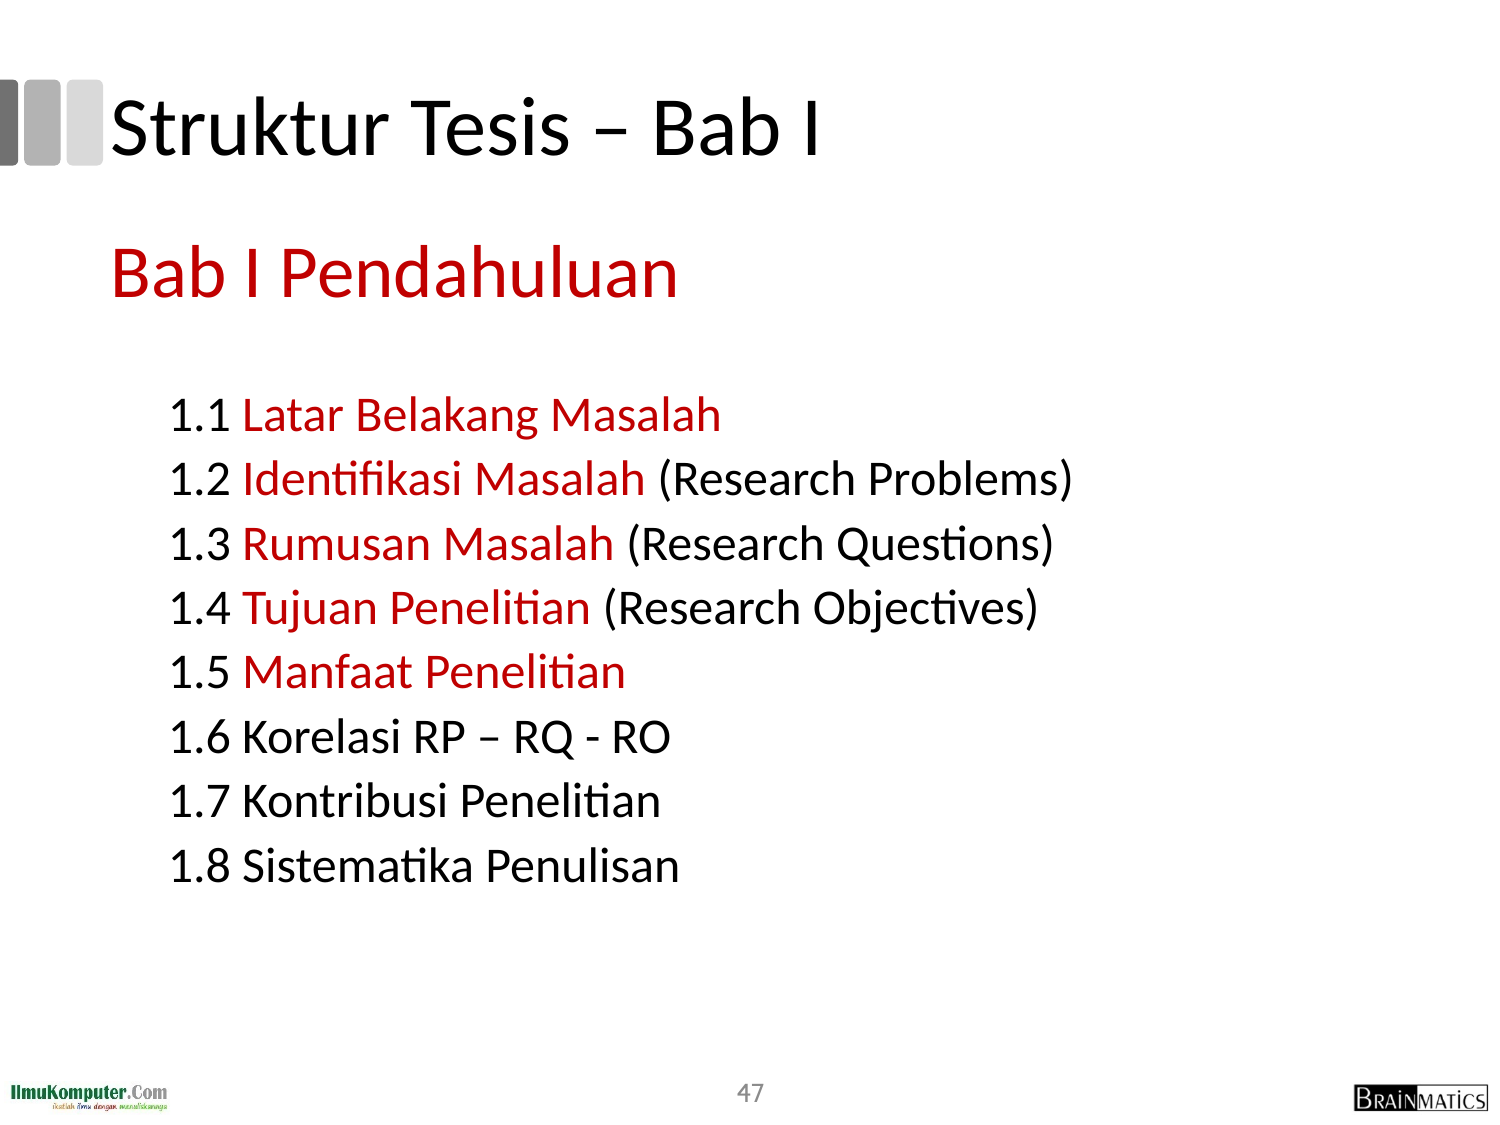

# Struktur Tesis – Bab I
Bab I Pendahuluan

1.1 Latar Belakang Masalah
1.2 Identifikasi Masalah (Research Problems)
1.3 Rumusan Masalah (Research Questions)
1.4 Tujuan Penelitian (Research Objectives)
1.5 Manfaat Penelitian
1.6 Korelasi RP – RQ - RO
1.7 Kontribusi Penelitian
1.8 Sistematika Penulisan
47